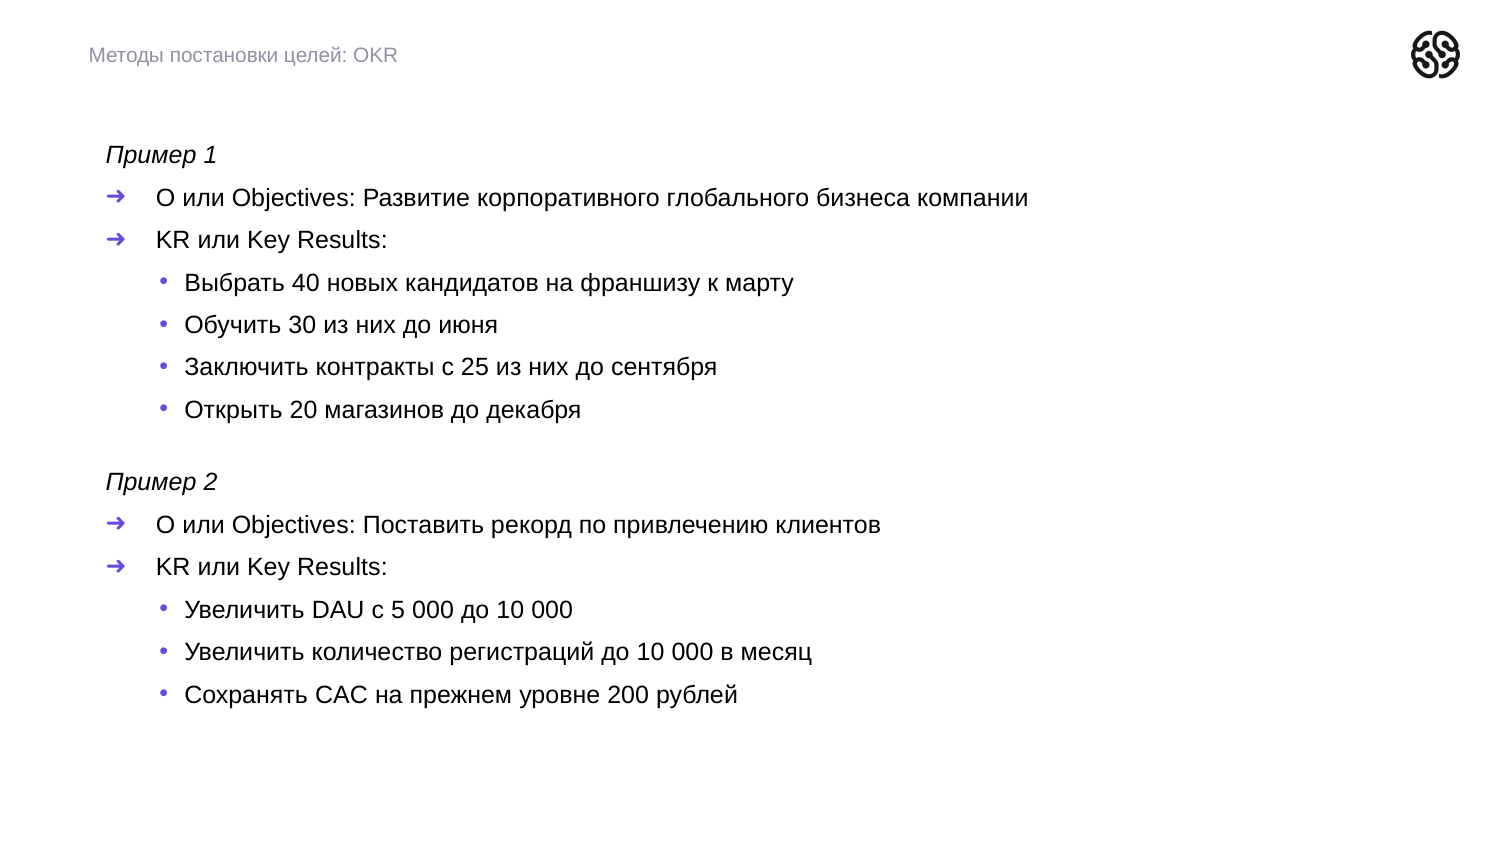

Методы постановки целей: OKR
Пример 1
O или Objectives: Развитие корпоративного глобального бизнеса компании
KR или Key Results:
Выбрать 40 новых кандидатов на франшизу к марту
Обучить 30 из них до июня
Заключить контракты с 25 из них до сентября
Открыть 20 магазинов до декабря

Пример 2
O или Objectives: Поставить рекорд по привлечению клиентов
KR или Key Results:
Увеличить DAU с 5 000 до 10 000
Увеличить количество регистраций до 10 000 в месяц
Сохранять CAC на прежнем уровне 200 рублей